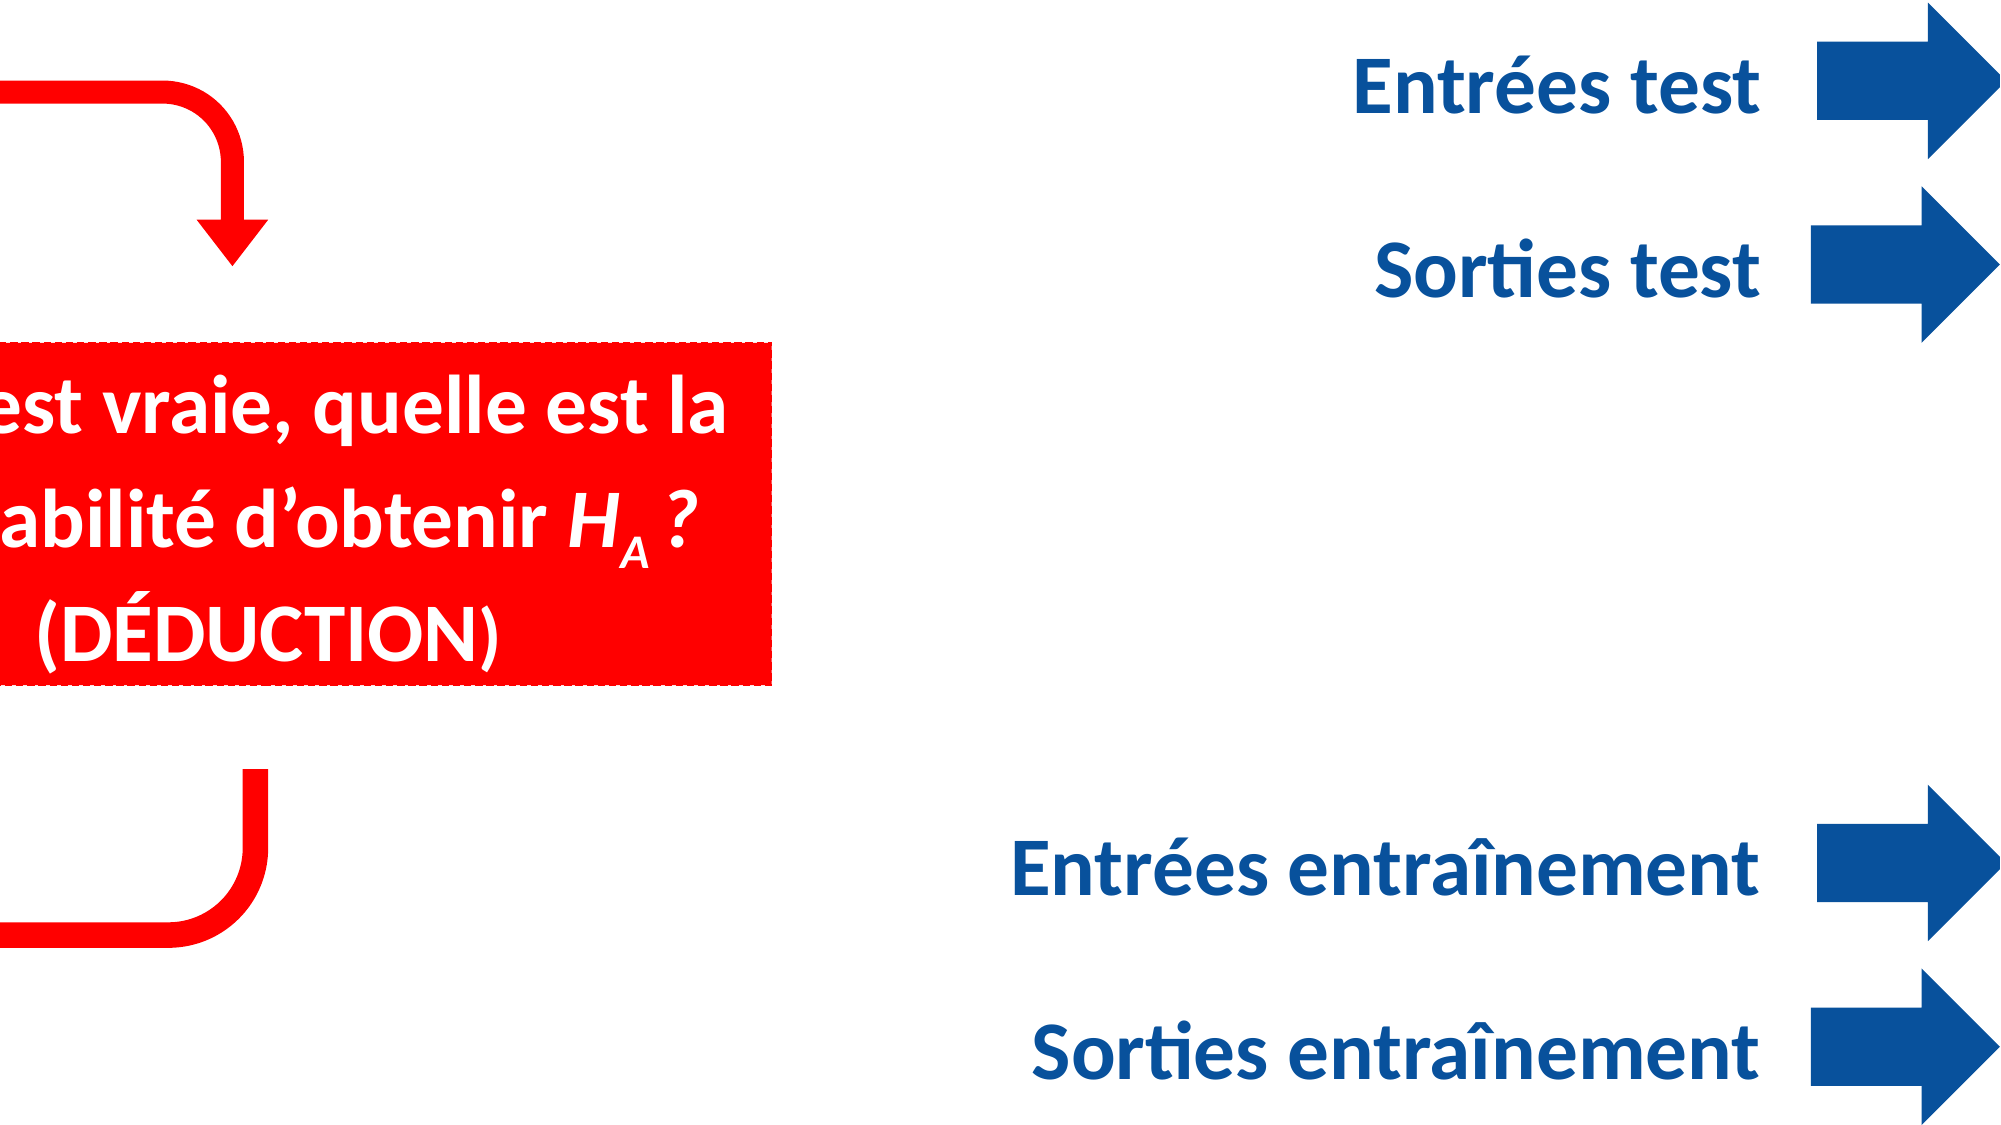

Statistiques inférentielles
(Raisonnement DÉDUCTIF)
Apprentissage machine
(Raisonnement INDUCTIF)

Modèle
de base (H0)

Modèle
induit

Entrées

Entrées test

Sorties

Sorties test
Si H0 est vraie, quelle est la probabilité d’obtenir HA ?
(DÉDUCTION)
Construction
du modèle
(INDUCTION)

Modèle
proposé (HA)

Entrées

???

Entrées entraînement

Sorties

Sorties entraînement

Documentation